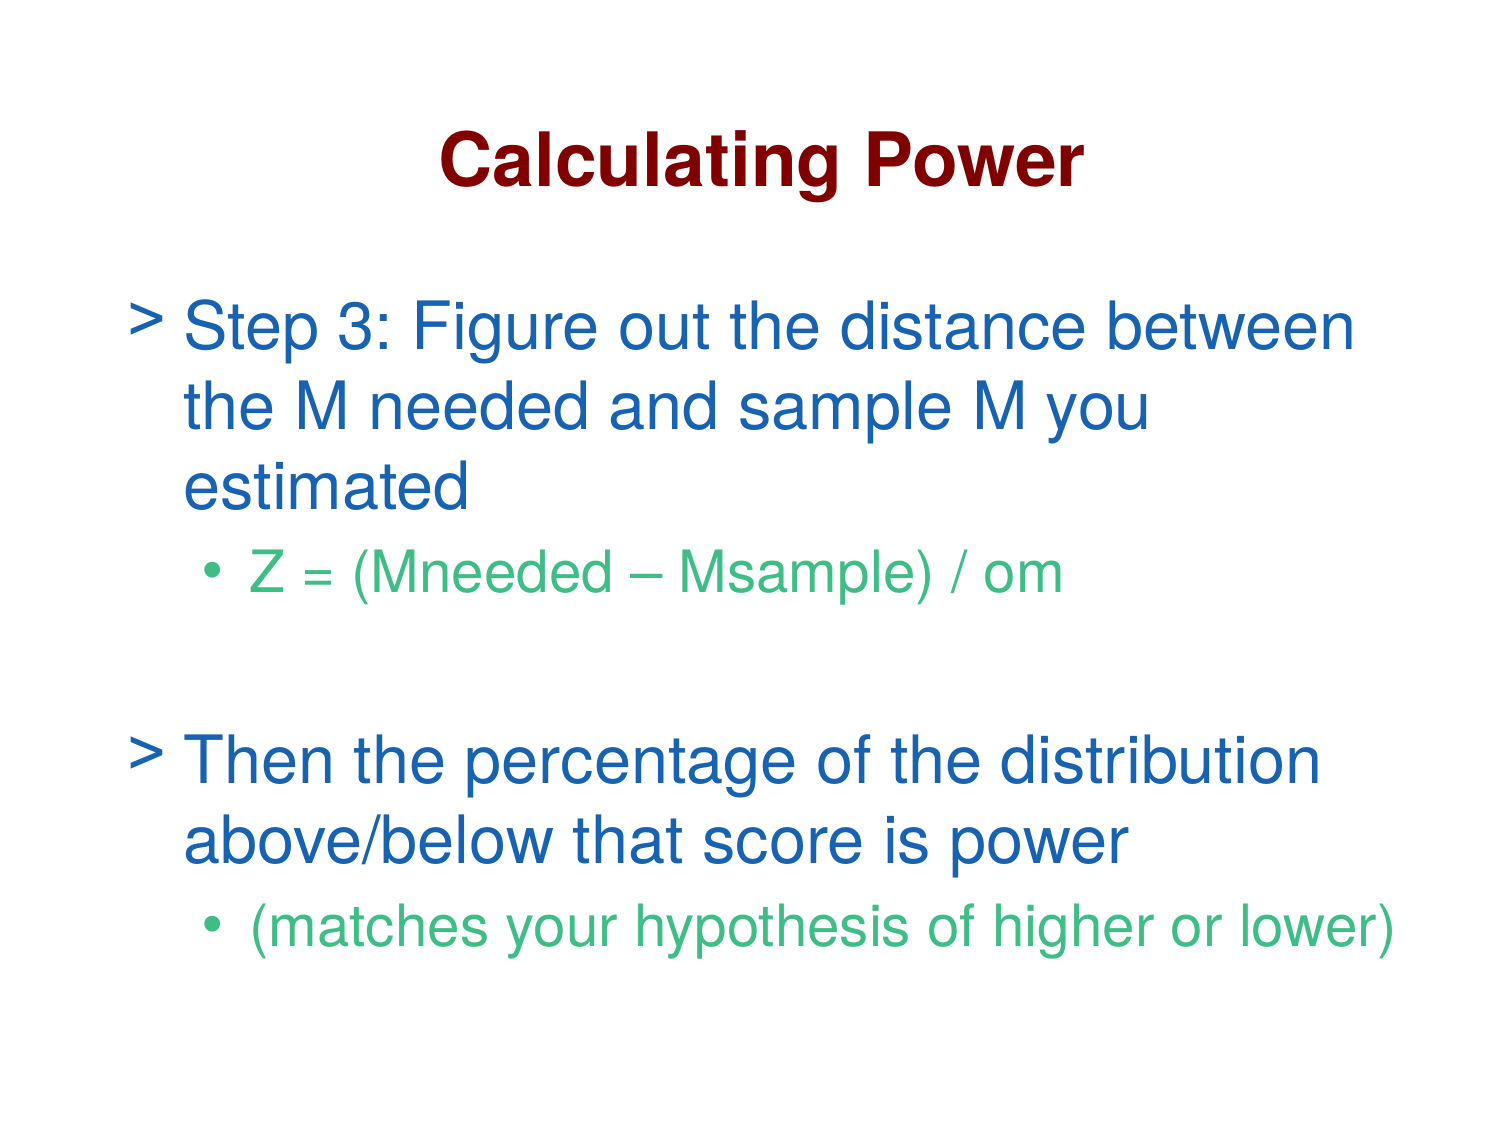

Calculating Power
Step 3: Figure out the distance between the M needed and sample M you estimated
Z = (Mneeded – Msample) / om

Then the percentage of the distribution above/below that score is power
(matches your hypothesis of higher or lower)